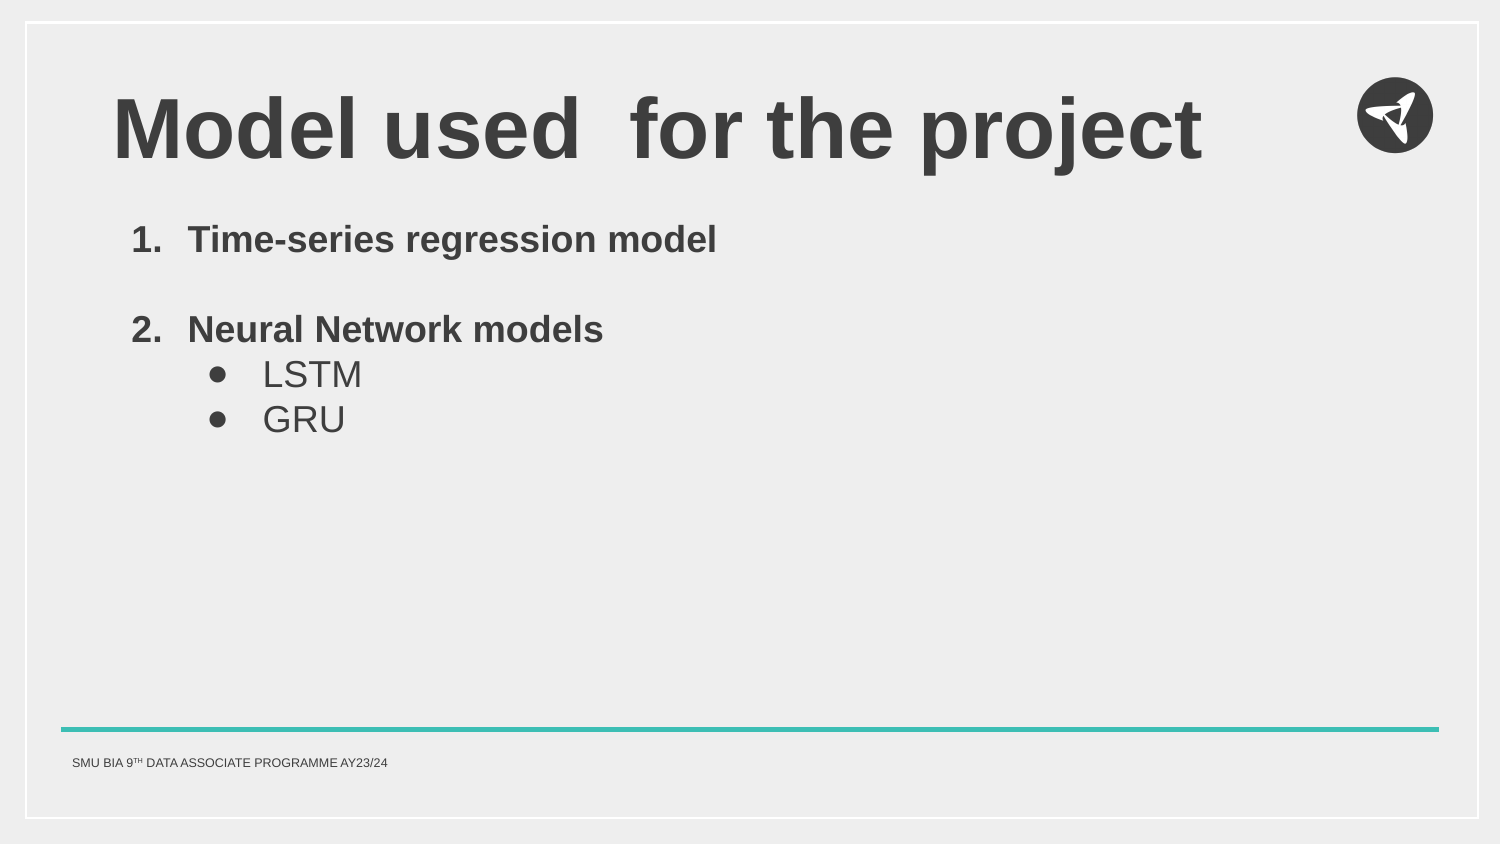

# Model used  for the project
Time-series regression model

Neural Network models
LSTM
GRU